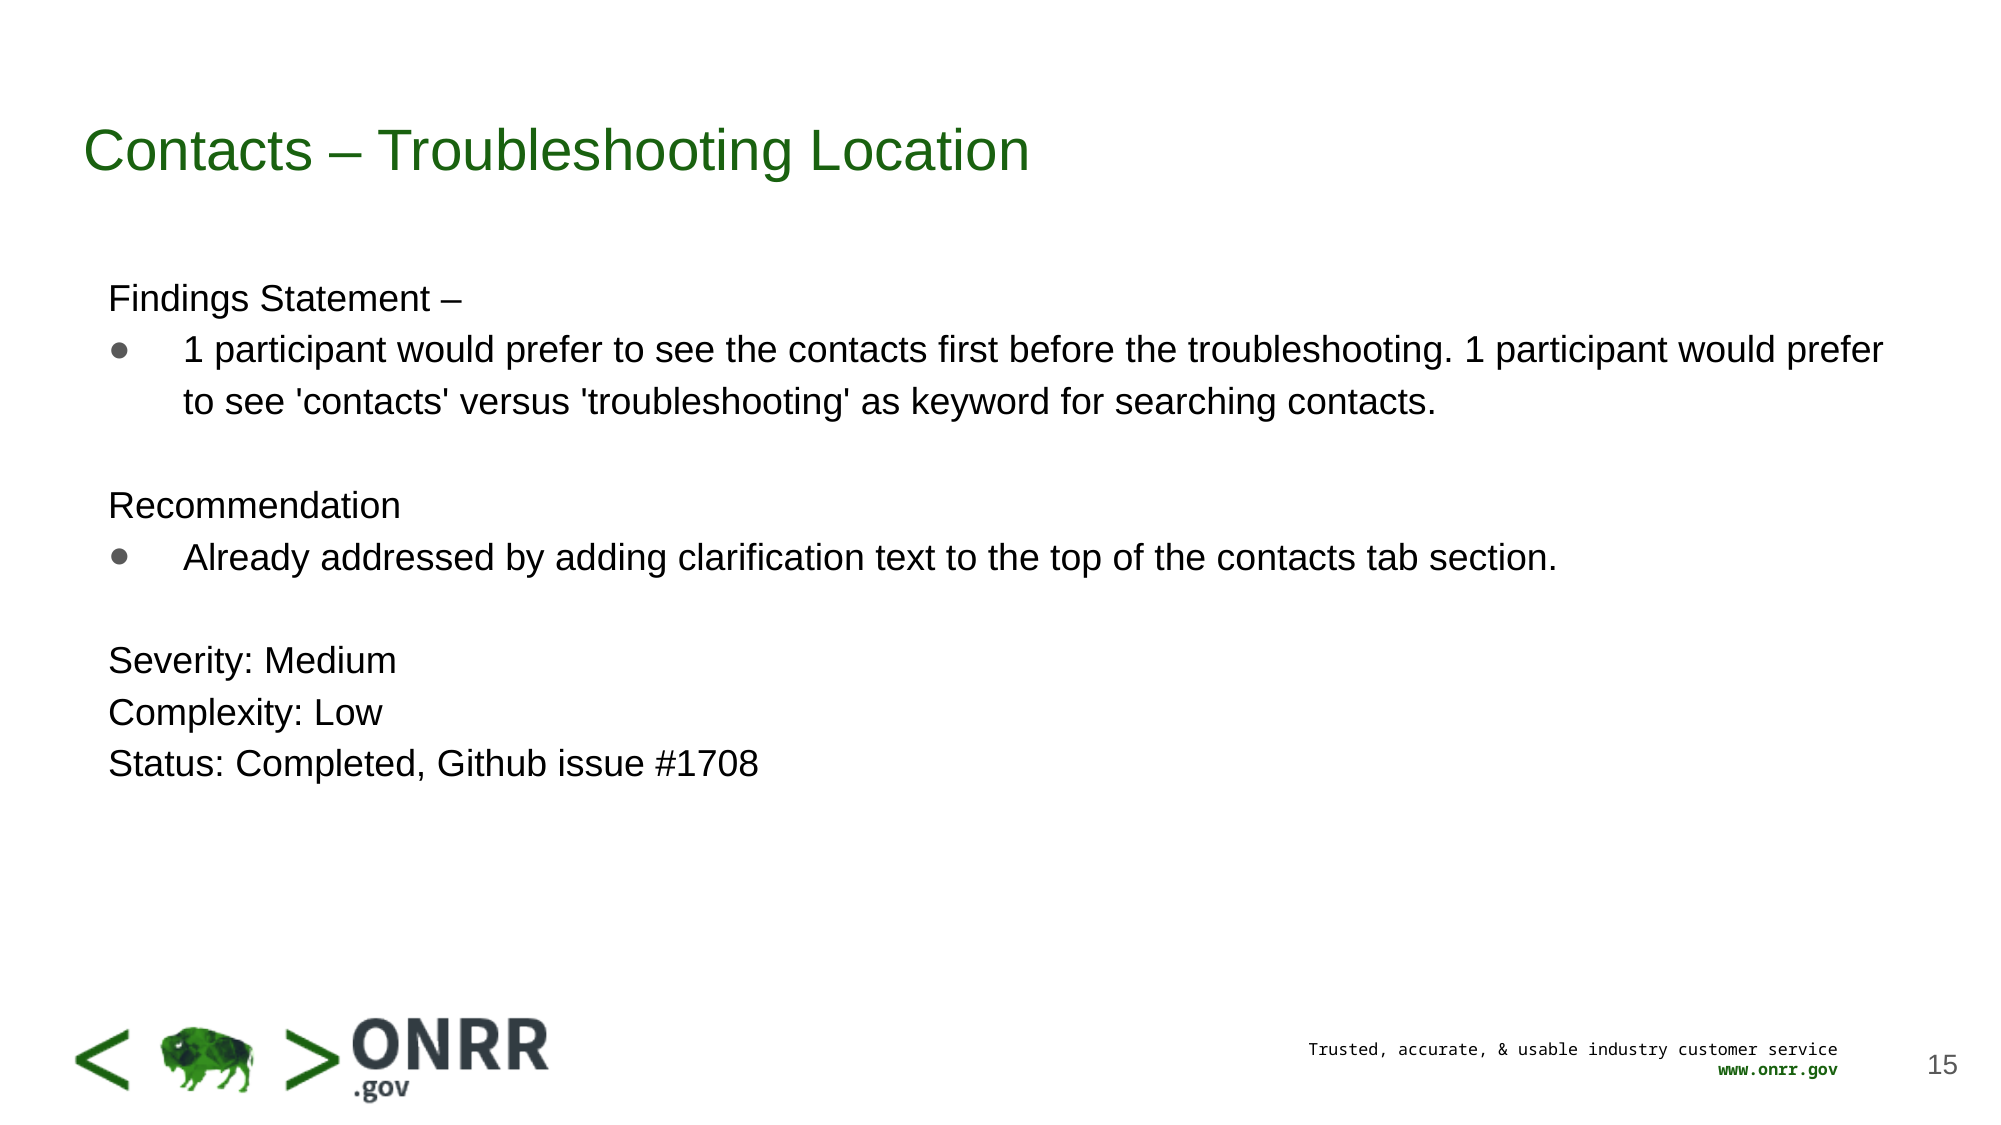

# Contacts – Troubleshooting Location
Findings Statement –
1 participant would prefer to see the contacts first before the troubleshooting. 1 participant would prefer to see 'contacts' versus 'troubleshooting' as keyword for searching contacts.

Recommendation
Already addressed by adding clarification text to the top of the contacts tab section.

Severity: Medium
Complexity: Low
Status: Completed, Github issue #1708

15